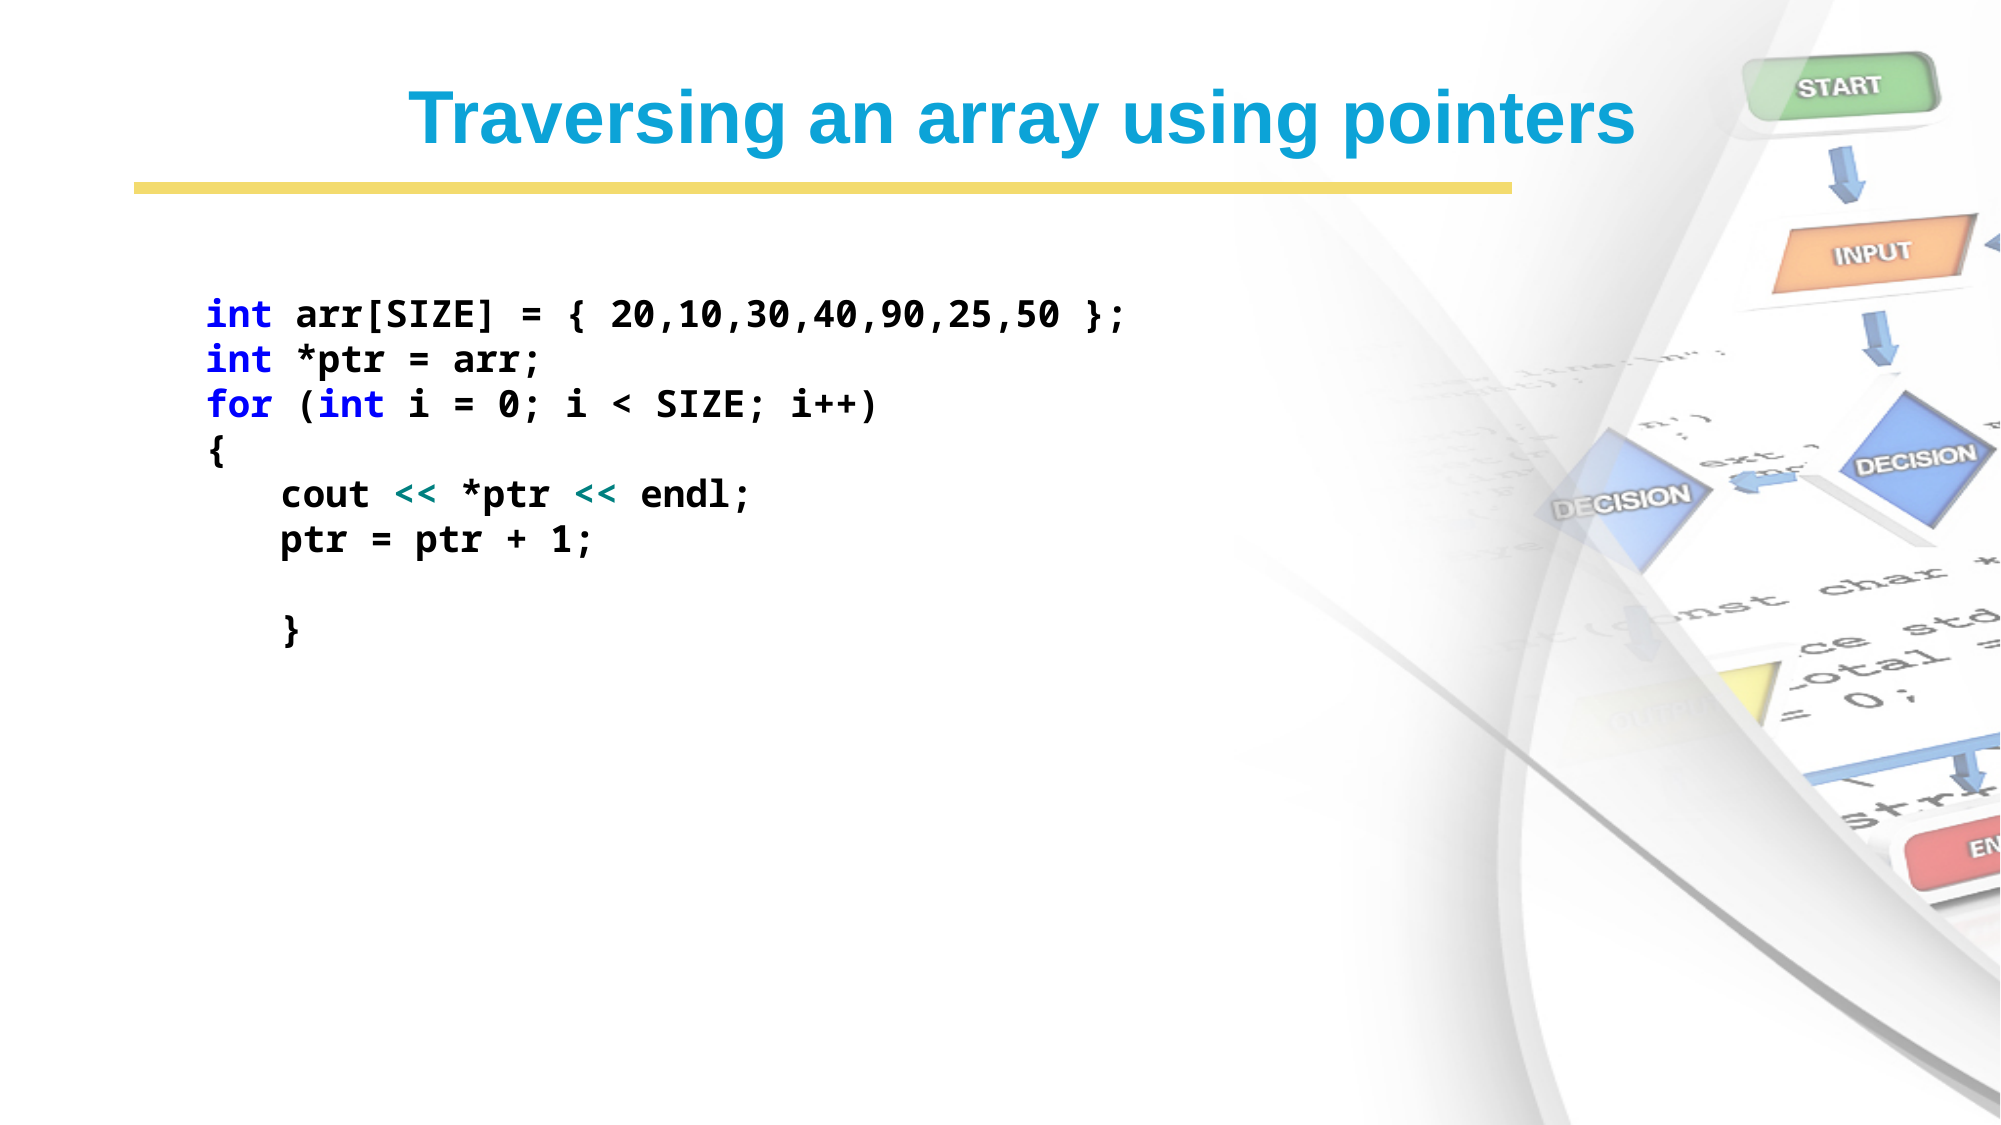

# Traversing an array using pointers
int arr[SIZE] = { 20,10,30,40,90,25,50 };
int *ptr = arr;
for (int i = 0; i < SIZE; i++)
{
cout << *ptr << endl;
ptr = ptr + 1;

}